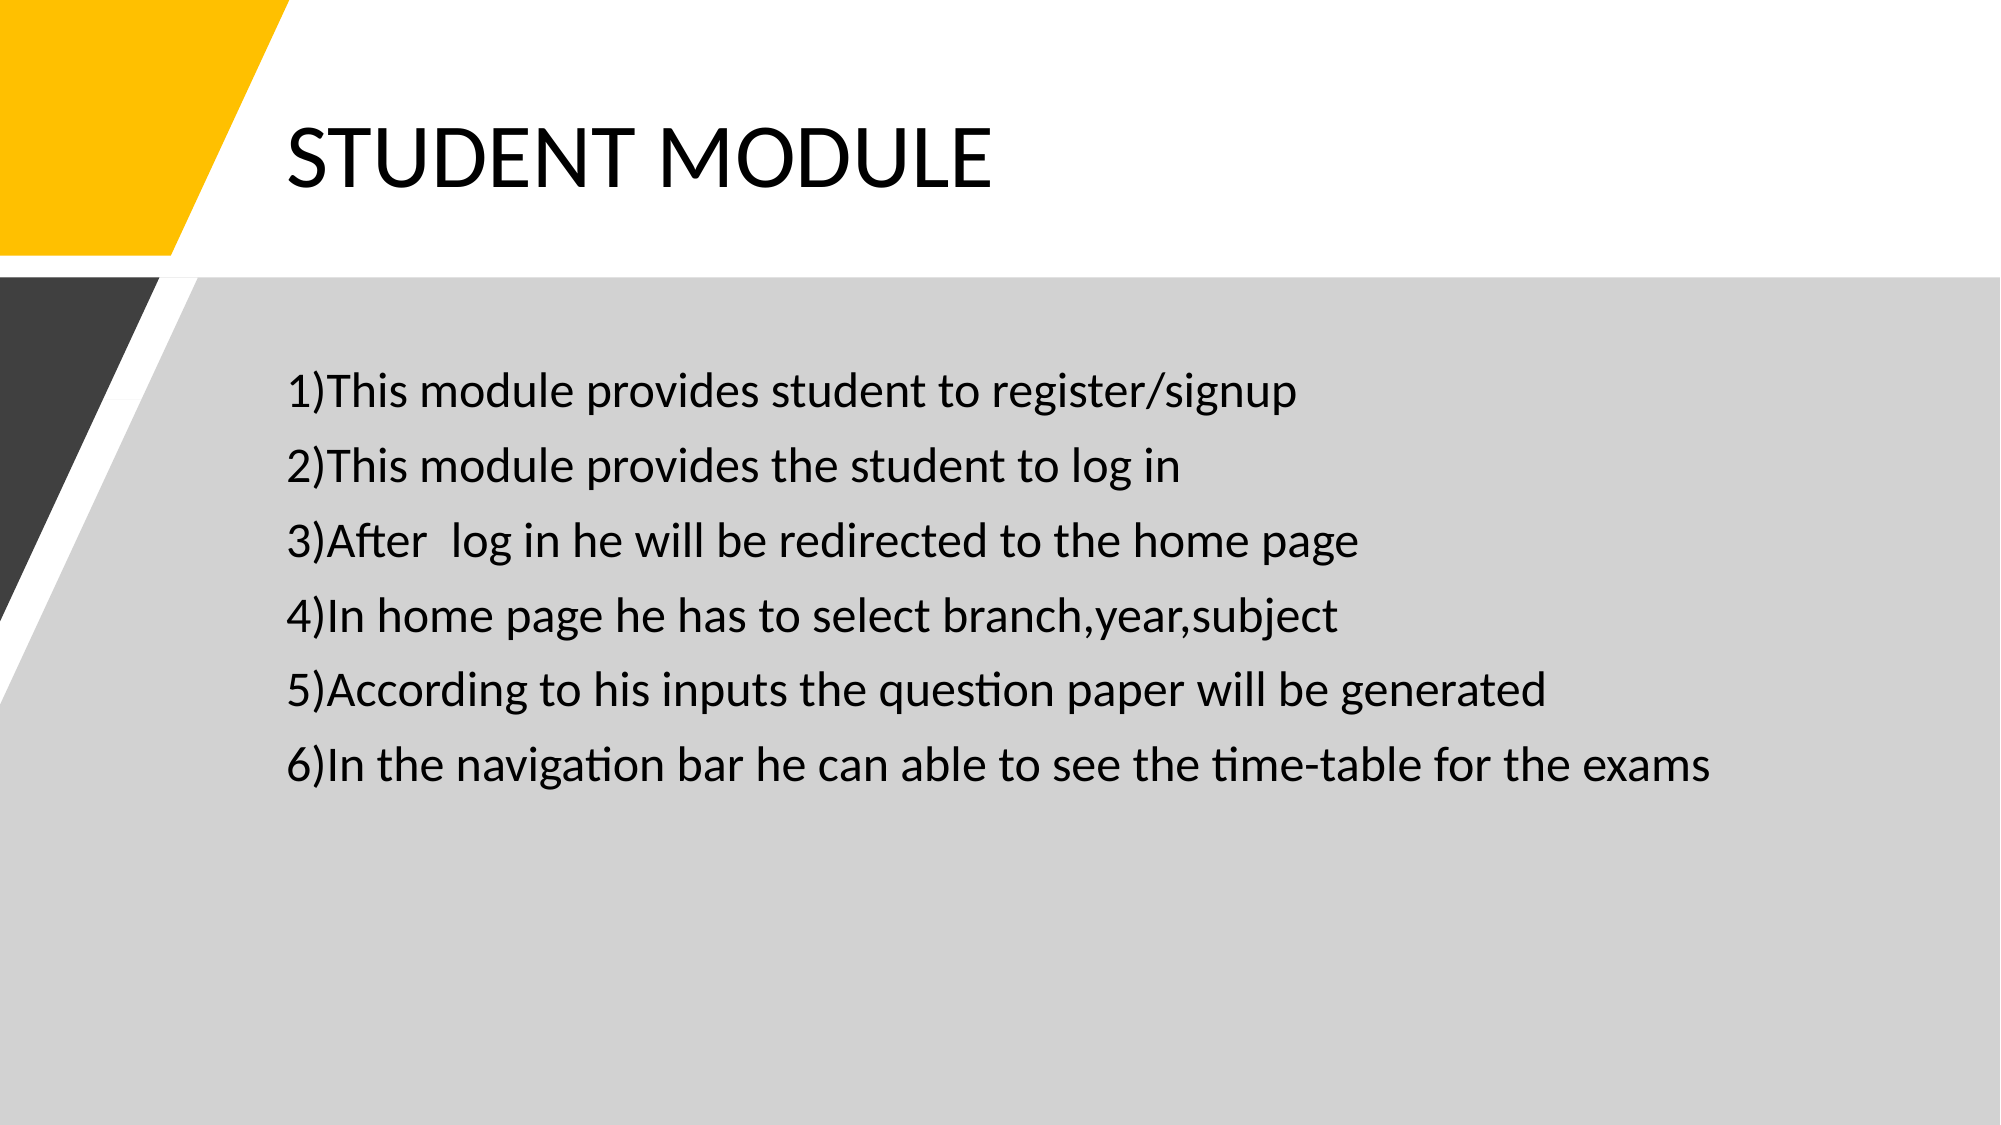

# STUDENT MODULE

1)This module provides student to register/signup
2)This module provides the student to log in
3)After  log in he will be redirected to the home page
4)In home page he has to select branch,year,subject
5)According to his inputs the question paper will be generated
6)In the navigation bar he can able to see the time-table for the exams